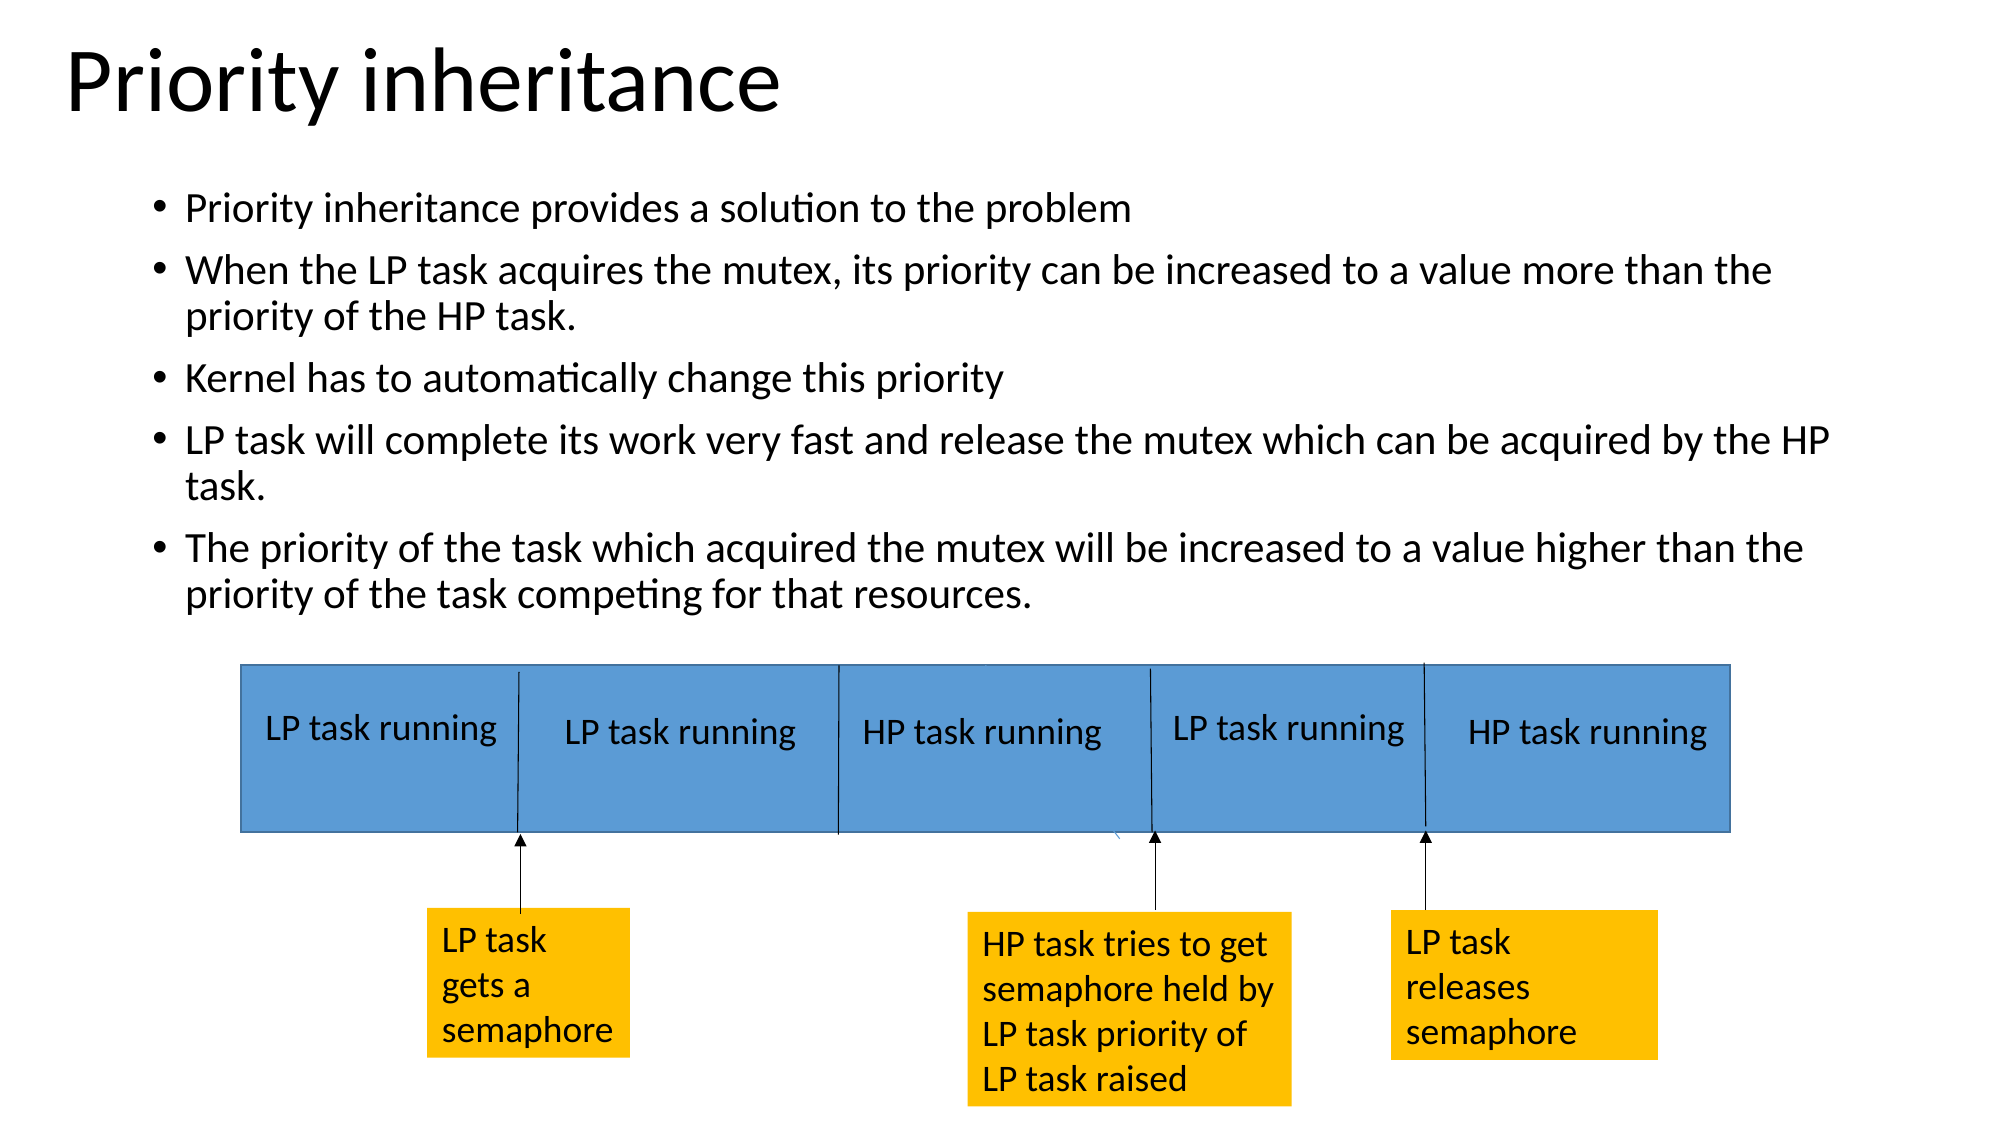

# Priority inheritance
Priority inheritance provides a solution to the problem
When the LP task acquires the mutex, its priority can be increased to a value more than the priority of the HP task.
Kernel has to automatically change this priority
LP task will complete its work very fast and release the mutex which can be acquired by the HP task.
The priority of the task which acquired the mutex will be increased to a value higher than the priority of the task competing for that resources.

LP task running
LP task running
LP task running
HP task running
HP task running
LP task gets a semaphore
LP task releases semaphore
HP task tries to get semaphore held by LP task priority of LP task raised